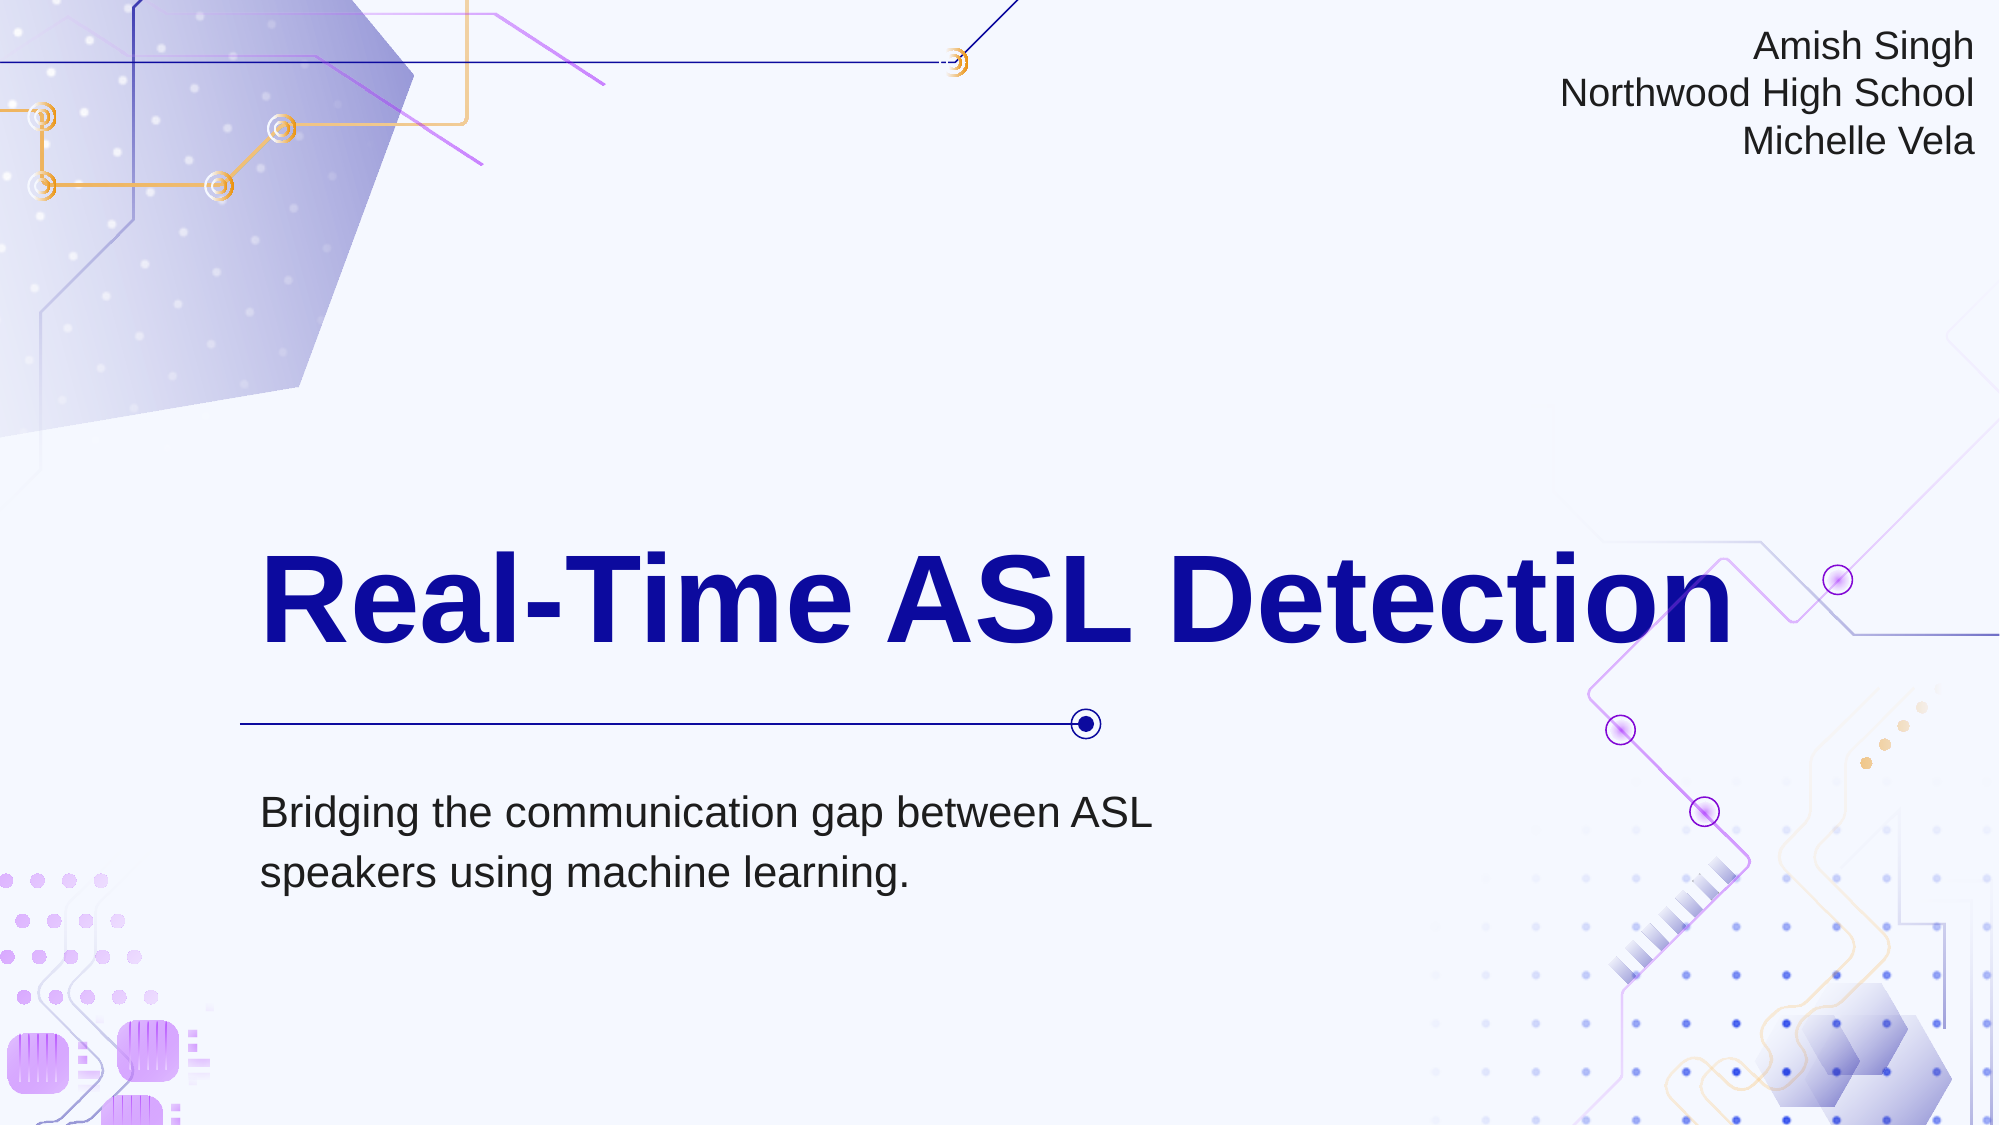

Amish Singh
Northwood High School
Michelle Vela
# Real-Time ASL Detection

Bridging the communication gap between ASL speakers using machine learning.